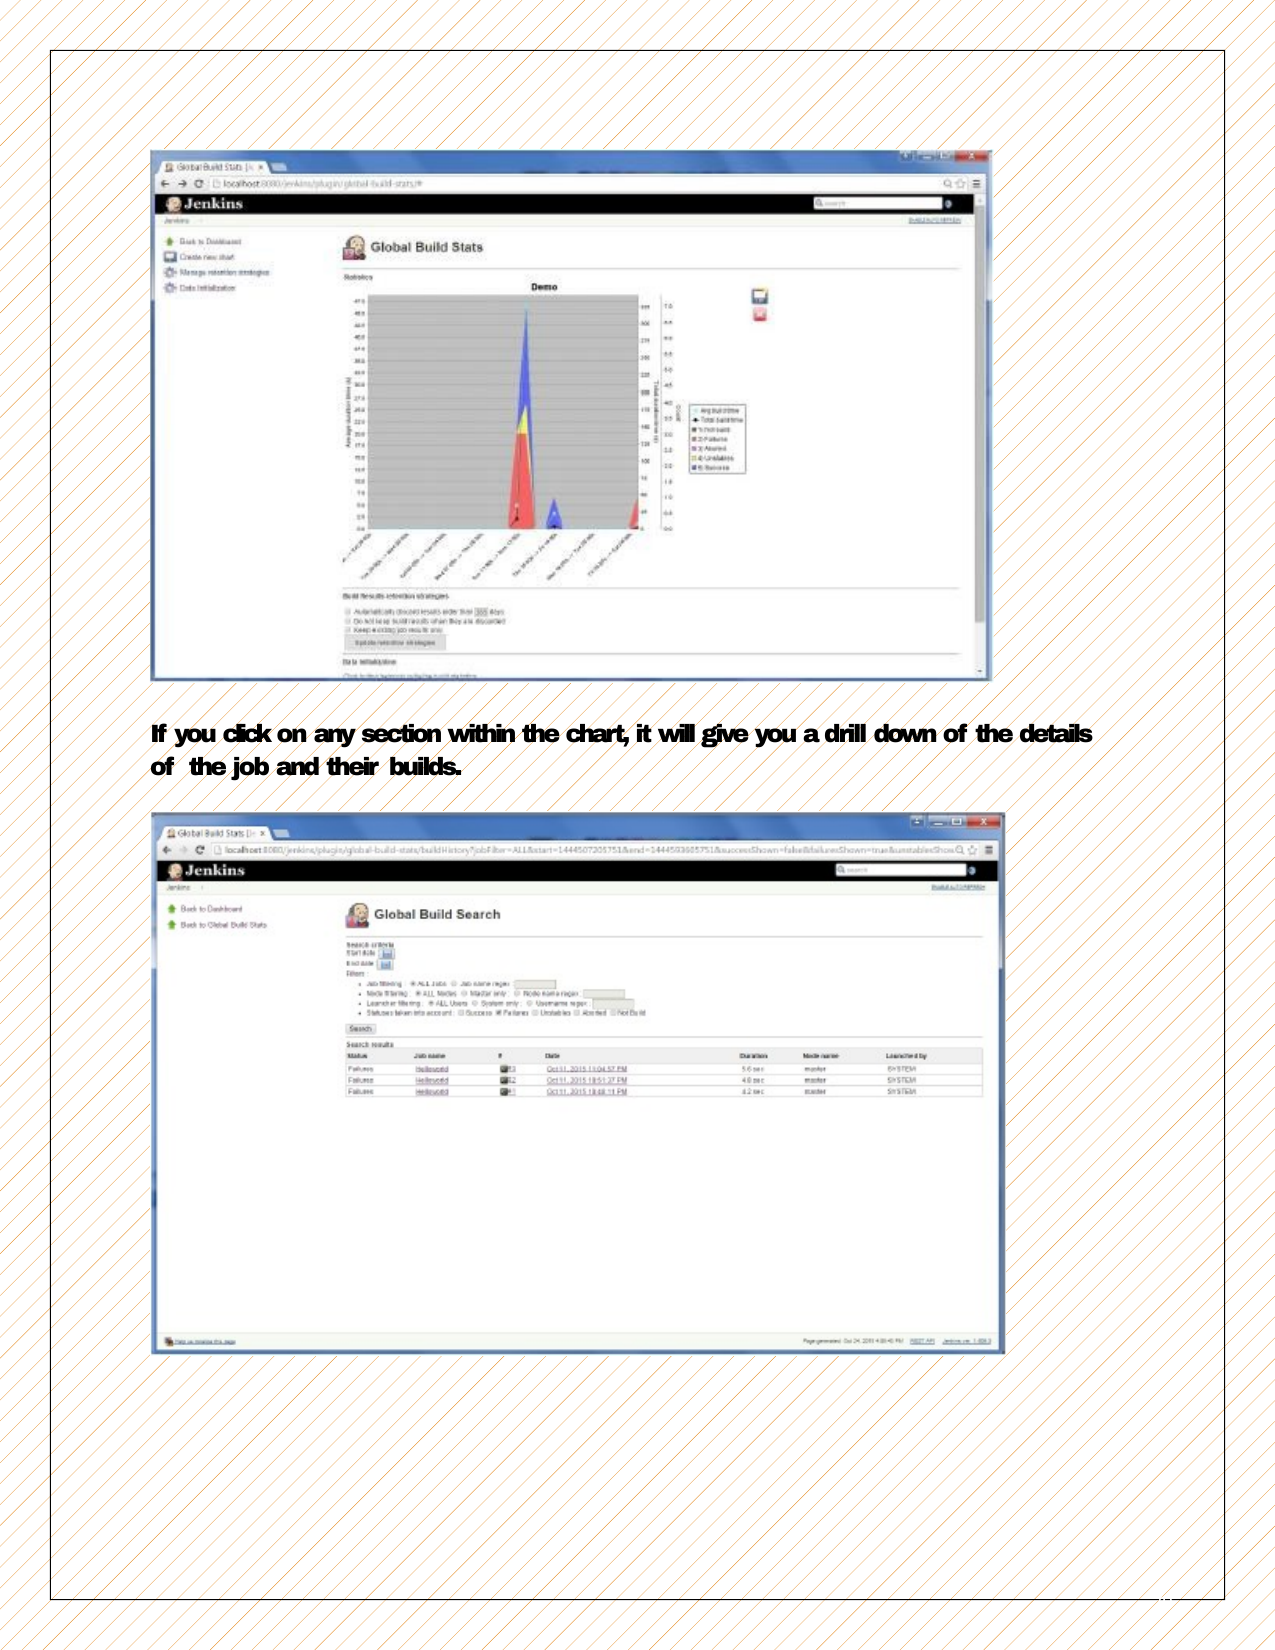

If you click on any section within the chart, it will give you a drill down of the details of  the job and their builds.
70